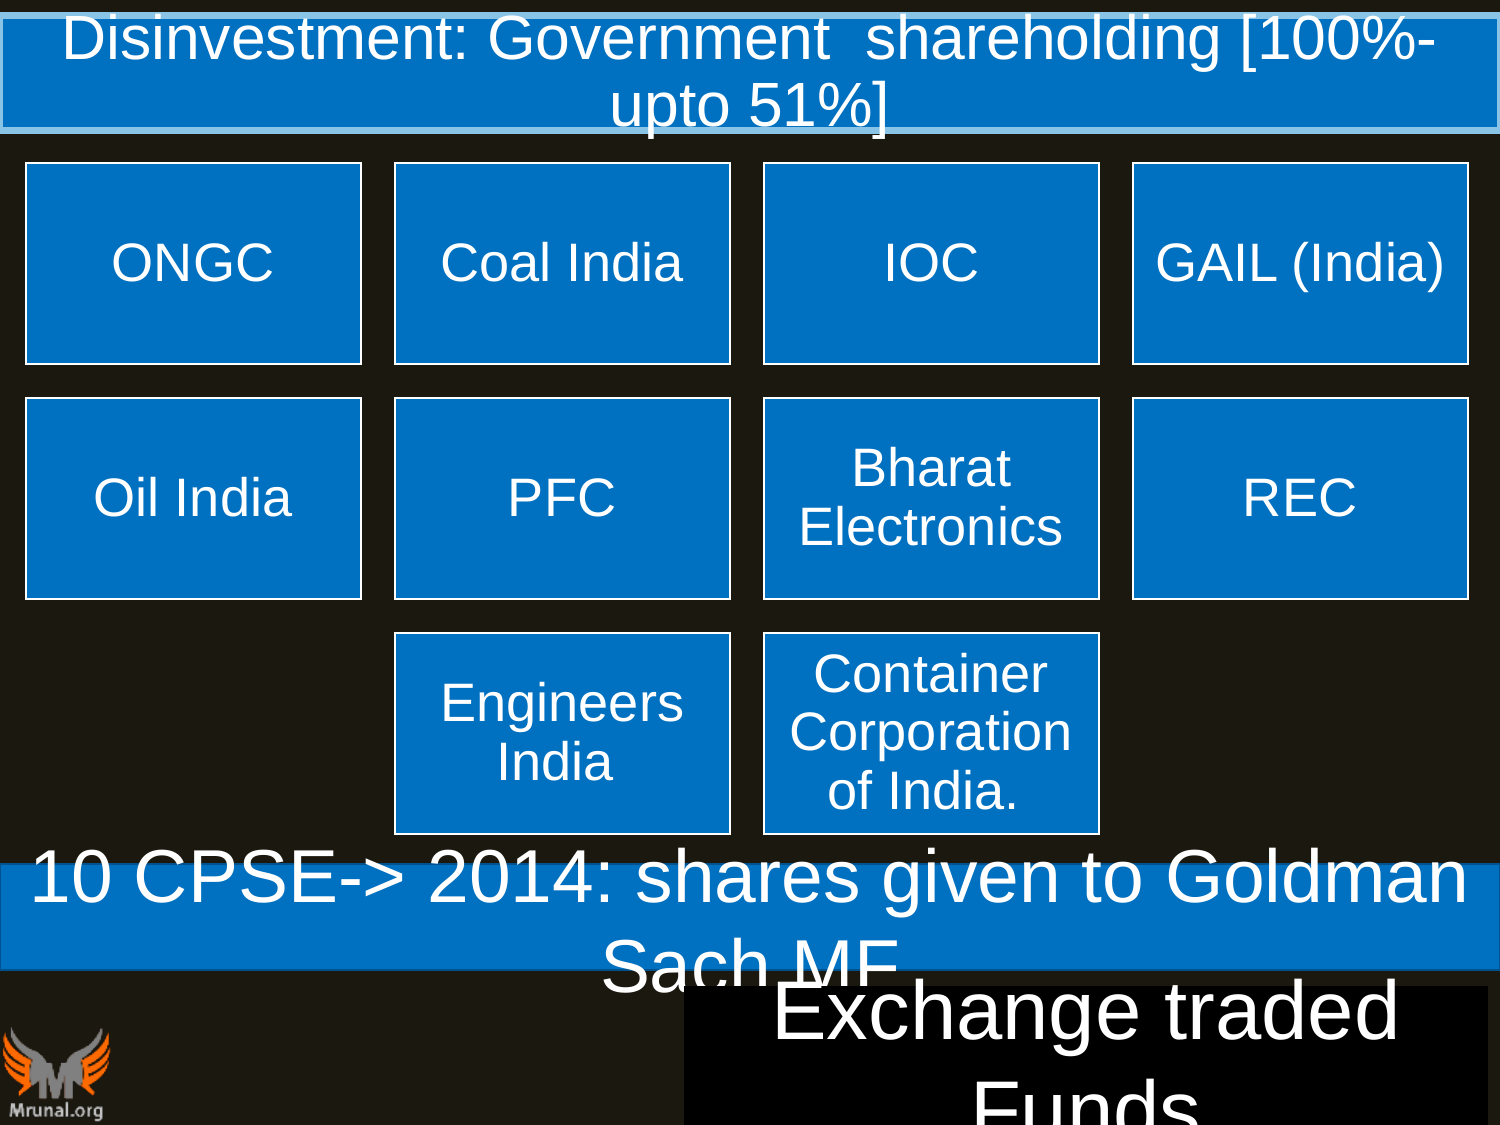

# Disinvestment: Government  shareholding [100%- upto 51%]
ONGC
Coal India
IOC
GAIL (India)
Oil India
PFC
Bharat Electronics
REC
Engineers India
Container Corporation of India.
10 CPSE-> 2014: shares given to Goldman Sach MF
Exchange traded Funds